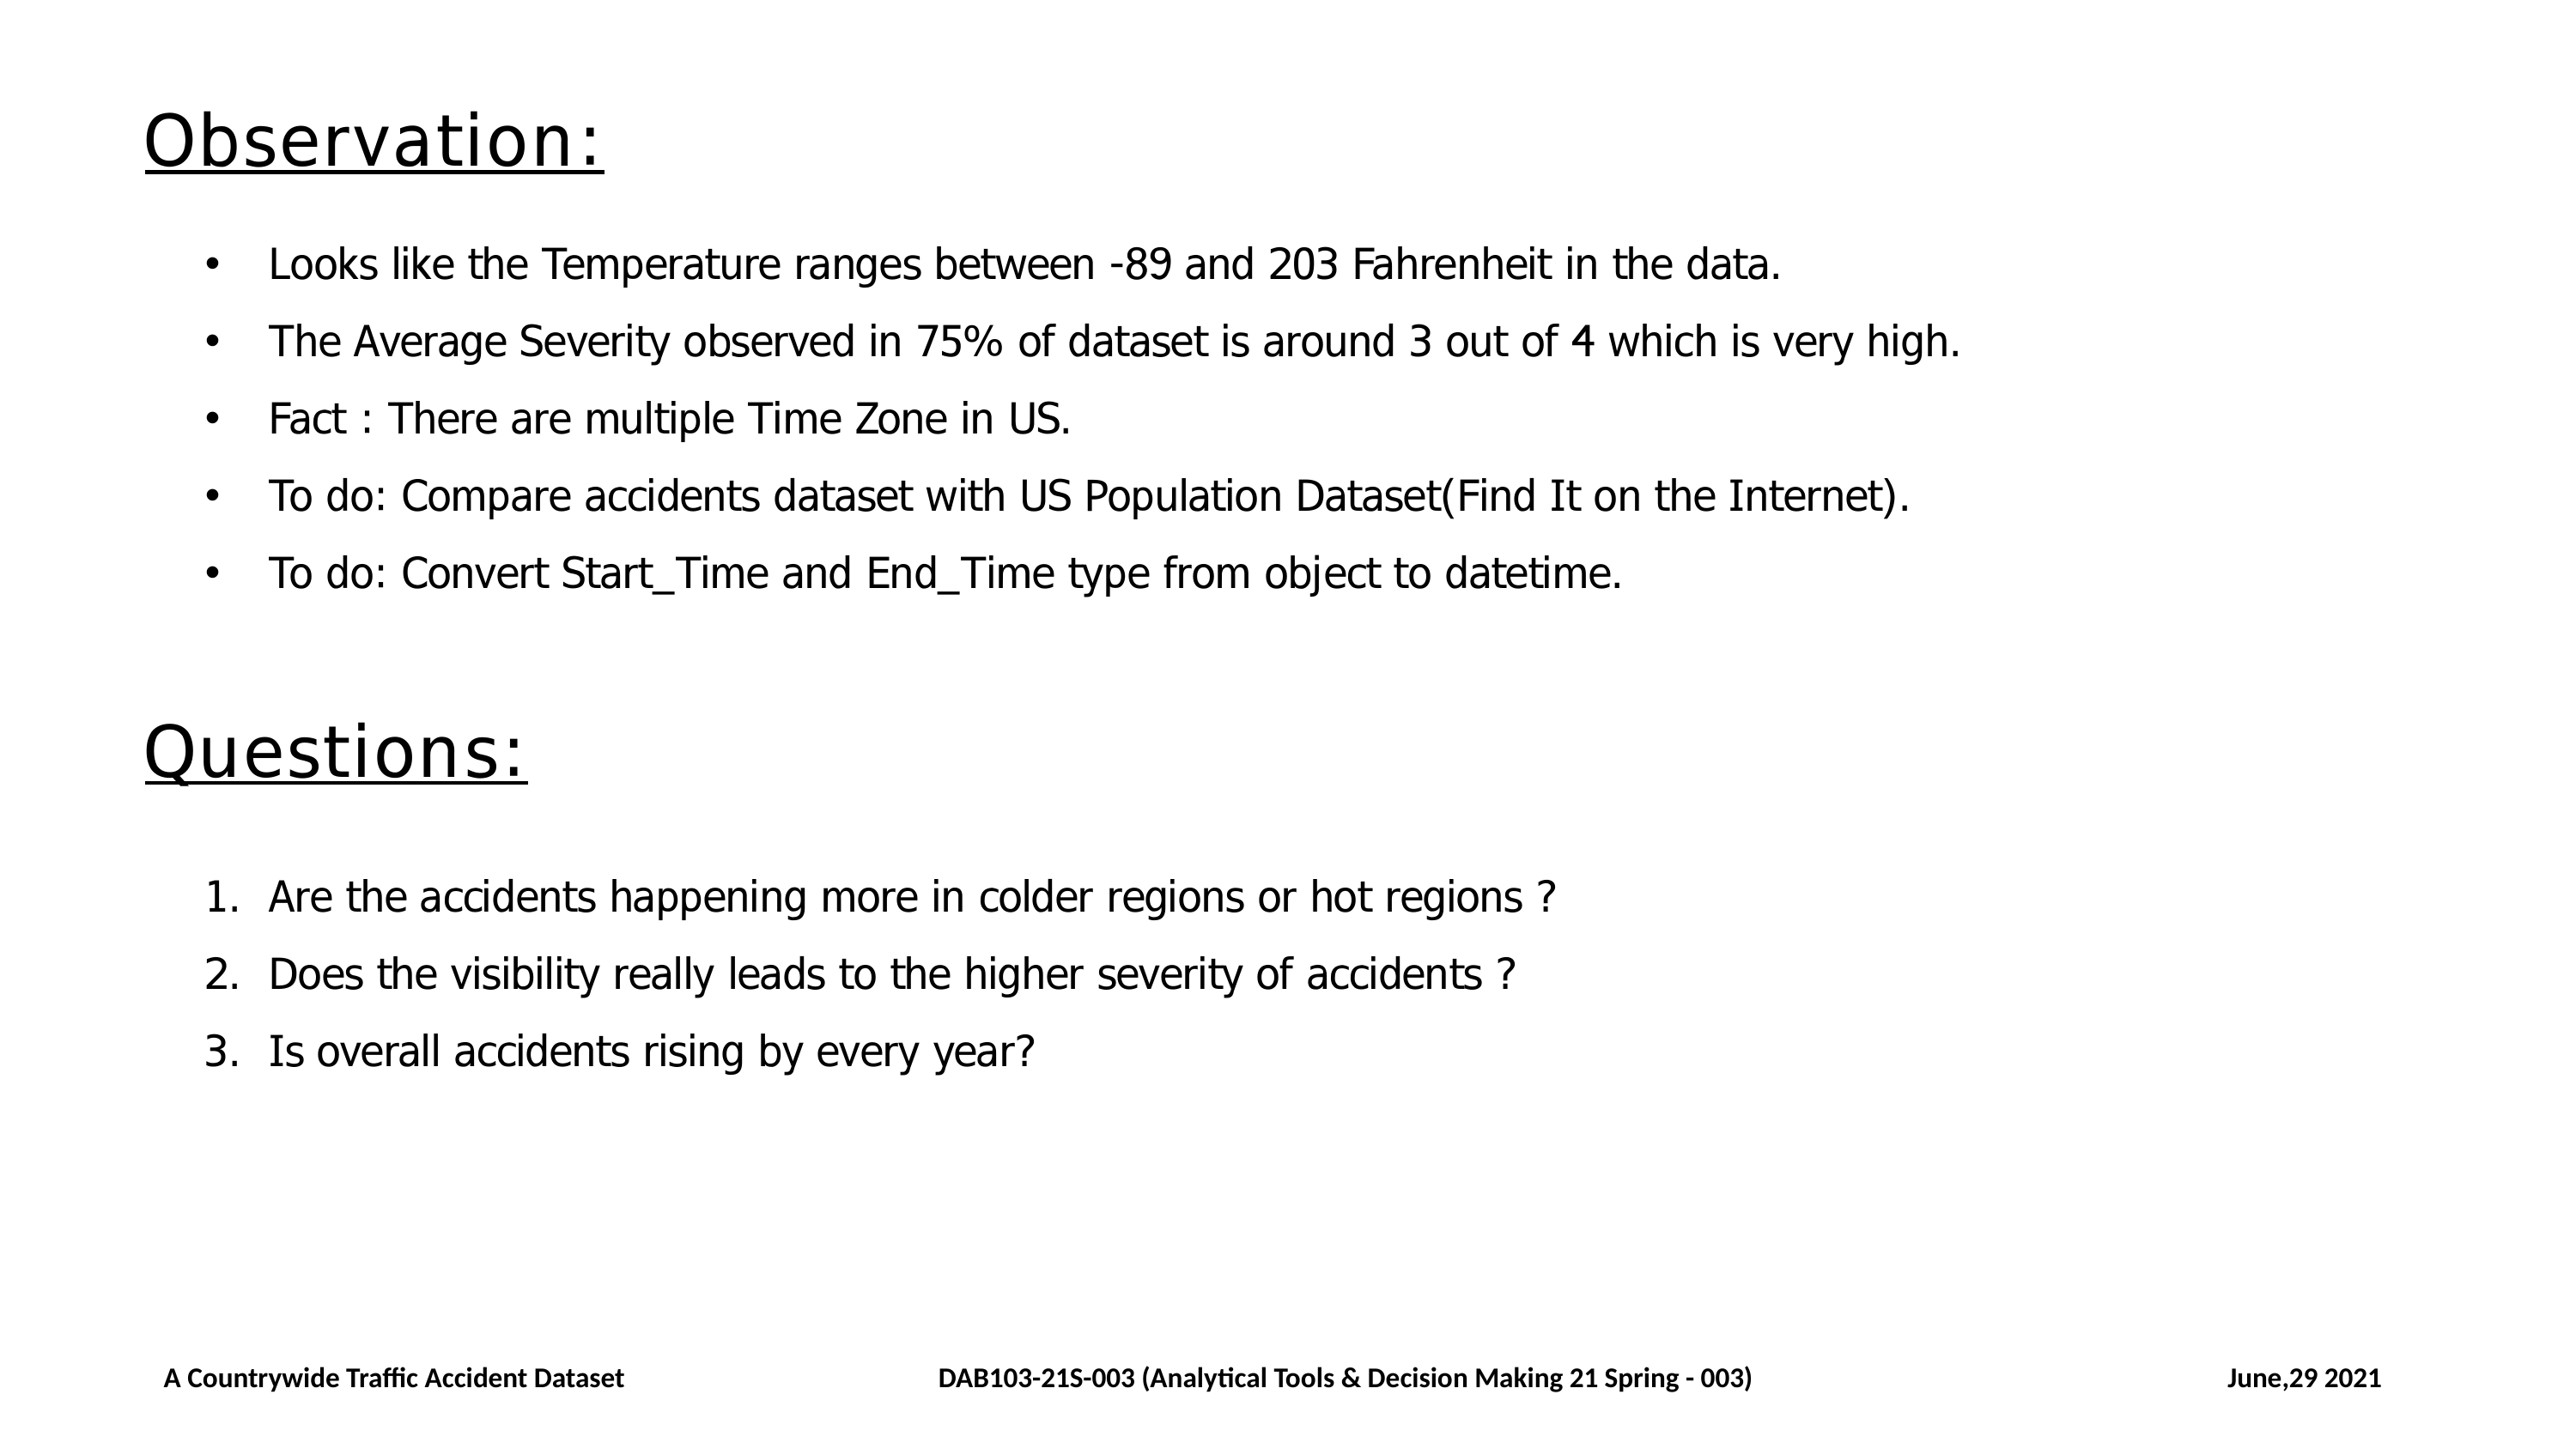

Observation:
Looks like the Temperature ranges between -89 and 203 Fahrenheit in the data.
The Average Severity observed in 75% of dataset is around 3 out of 4 which is very high.
Fact : There are multiple Time Zone in US.
To do: Compare accidents dataset with US Population Dataset(Find It on the Internet).
To do: Convert Start_Time and End_Time type from object to datetime.
Questions:
Are the accidents happening more in colder regions or hot regions ?
Does the visibility really leads to the higher severity of accidents ?
Is overall accidents rising by every year?
A Countrywide Traffic Accident Dataset
DAB103-21S-003 (Analytical Tools & Decision Making 21 Spring - 003)
June,29 2021